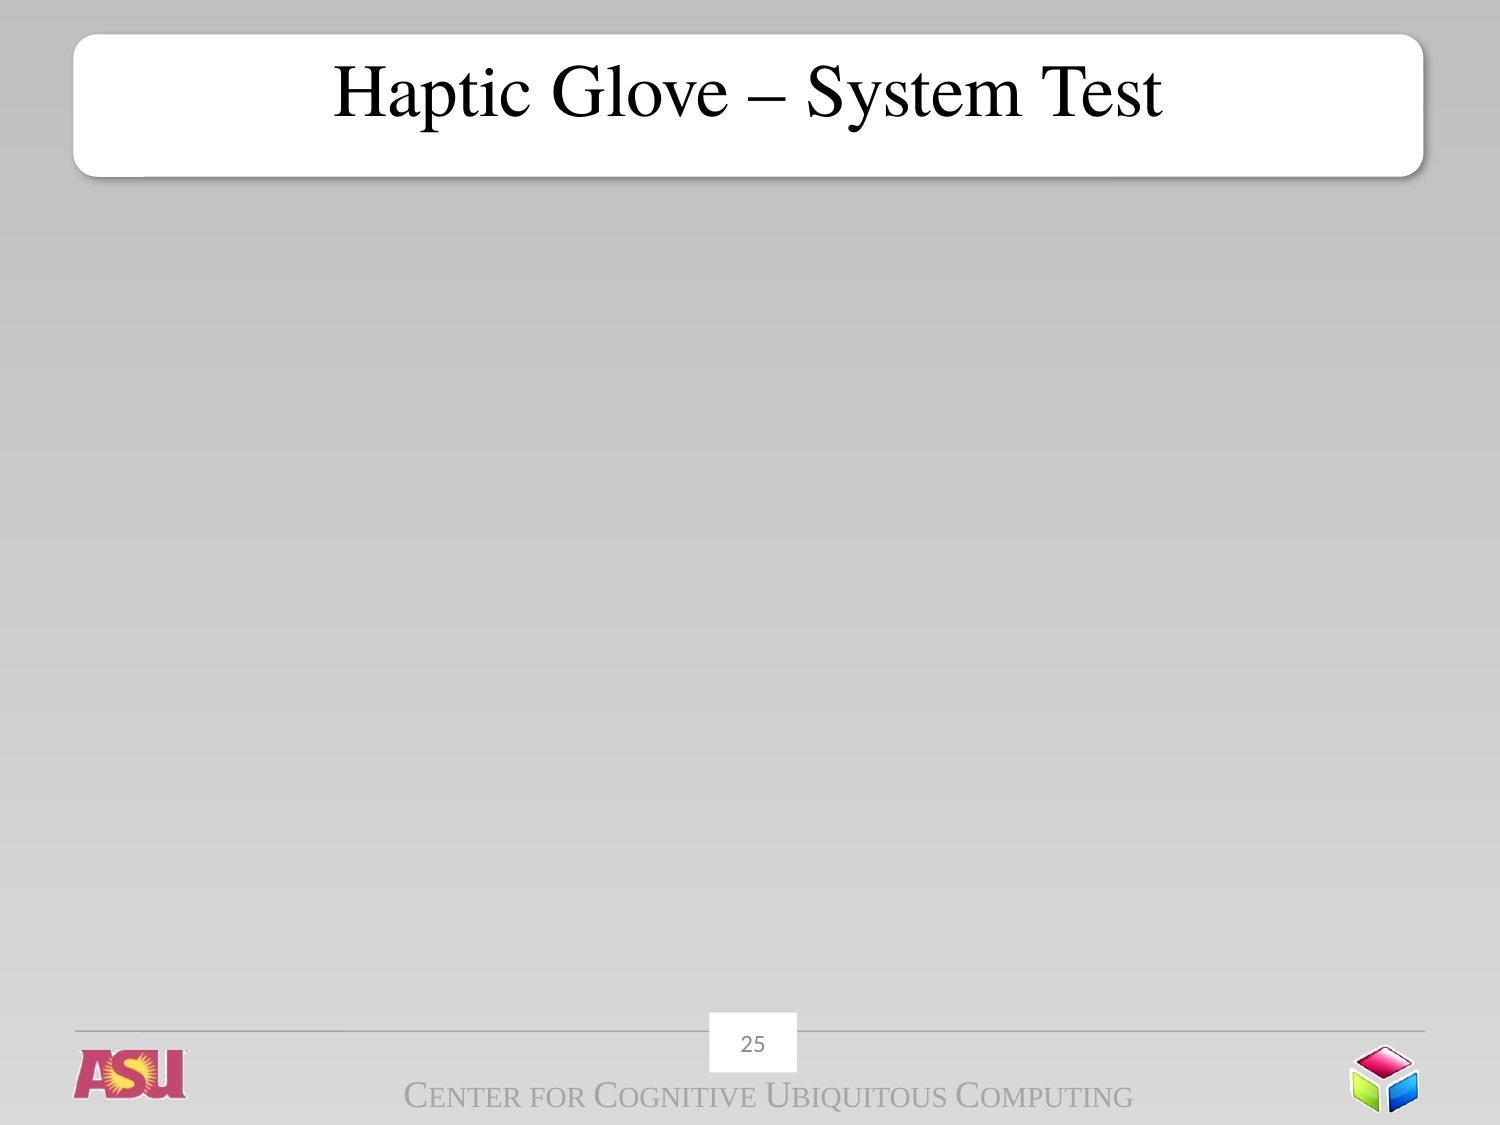

# Haptic Glove – System Test

25